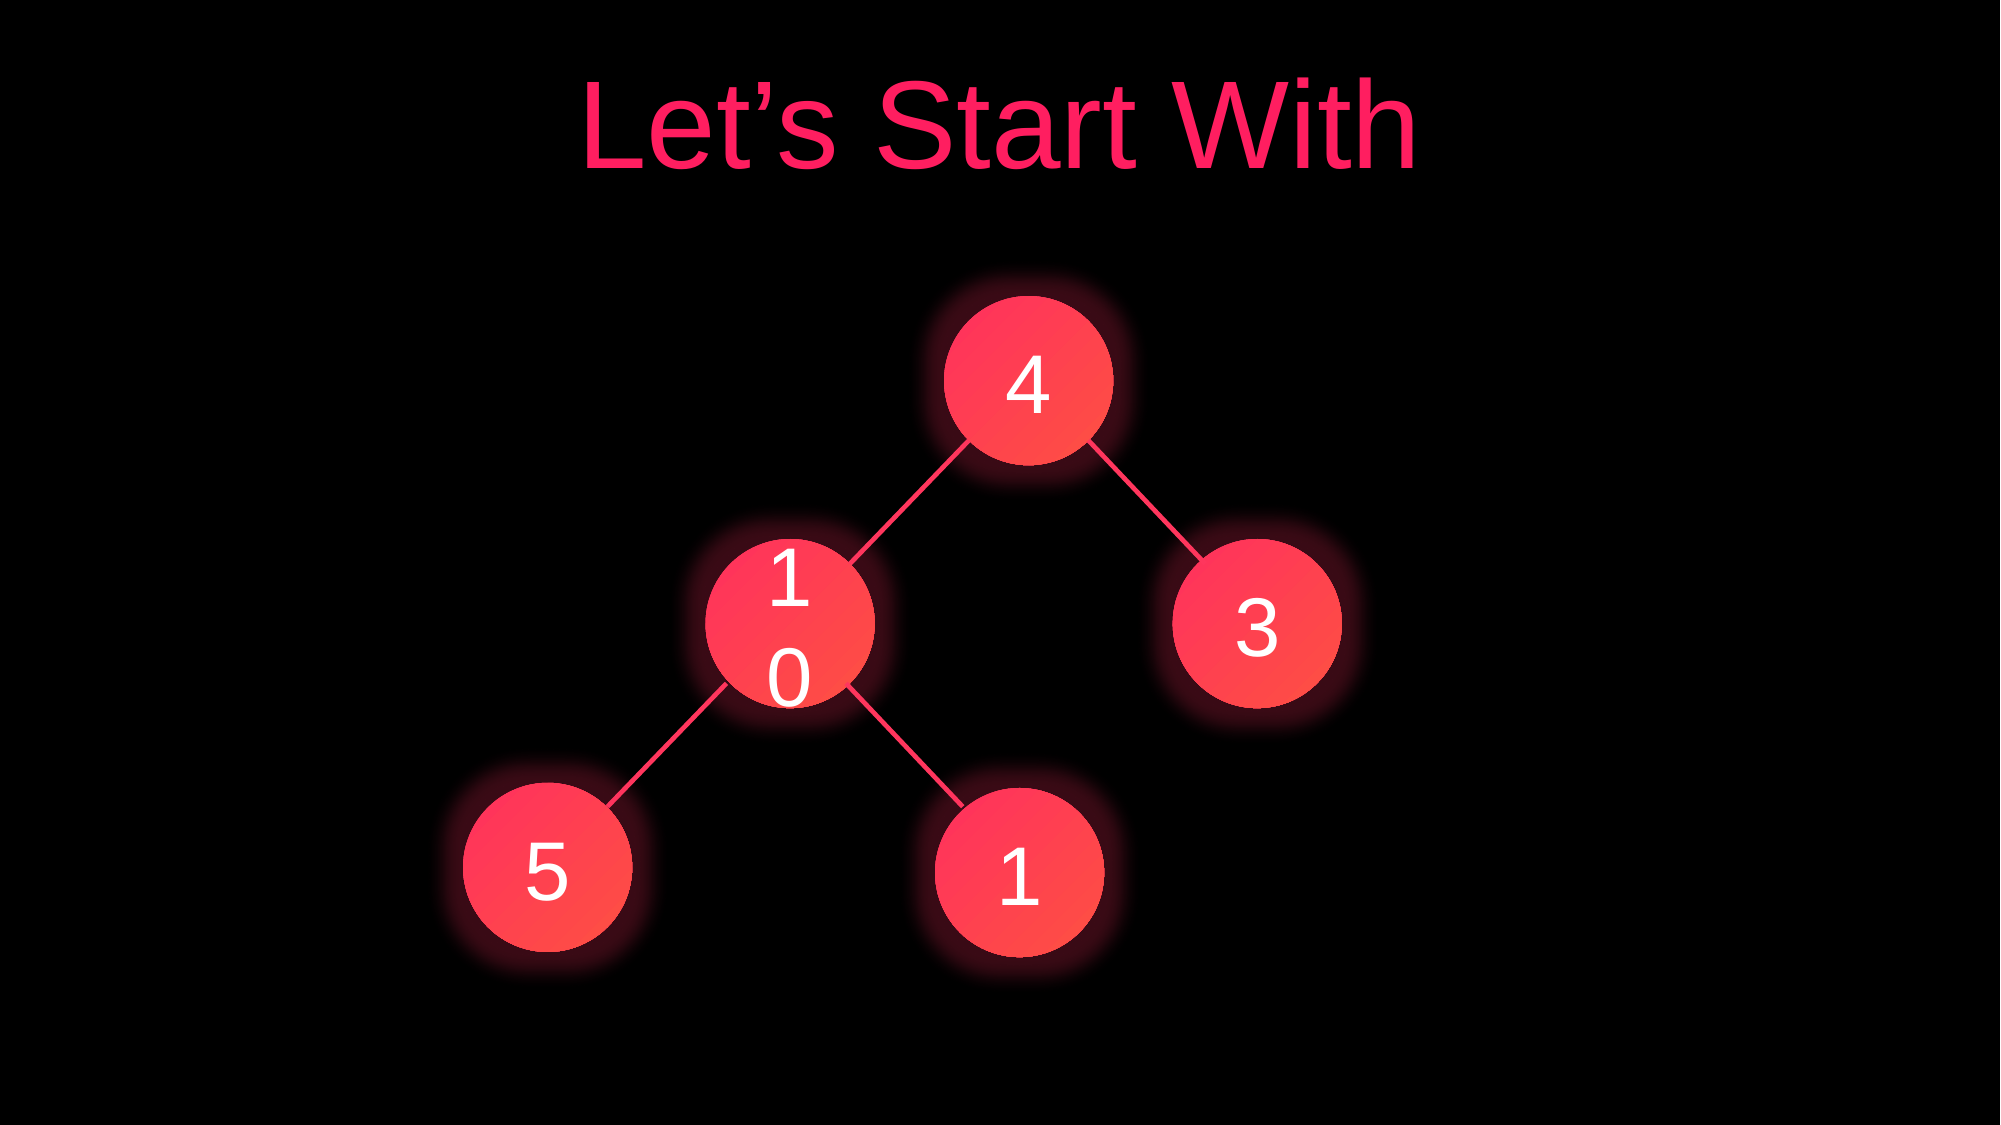

Let’s Start With
4
10
3
5
1